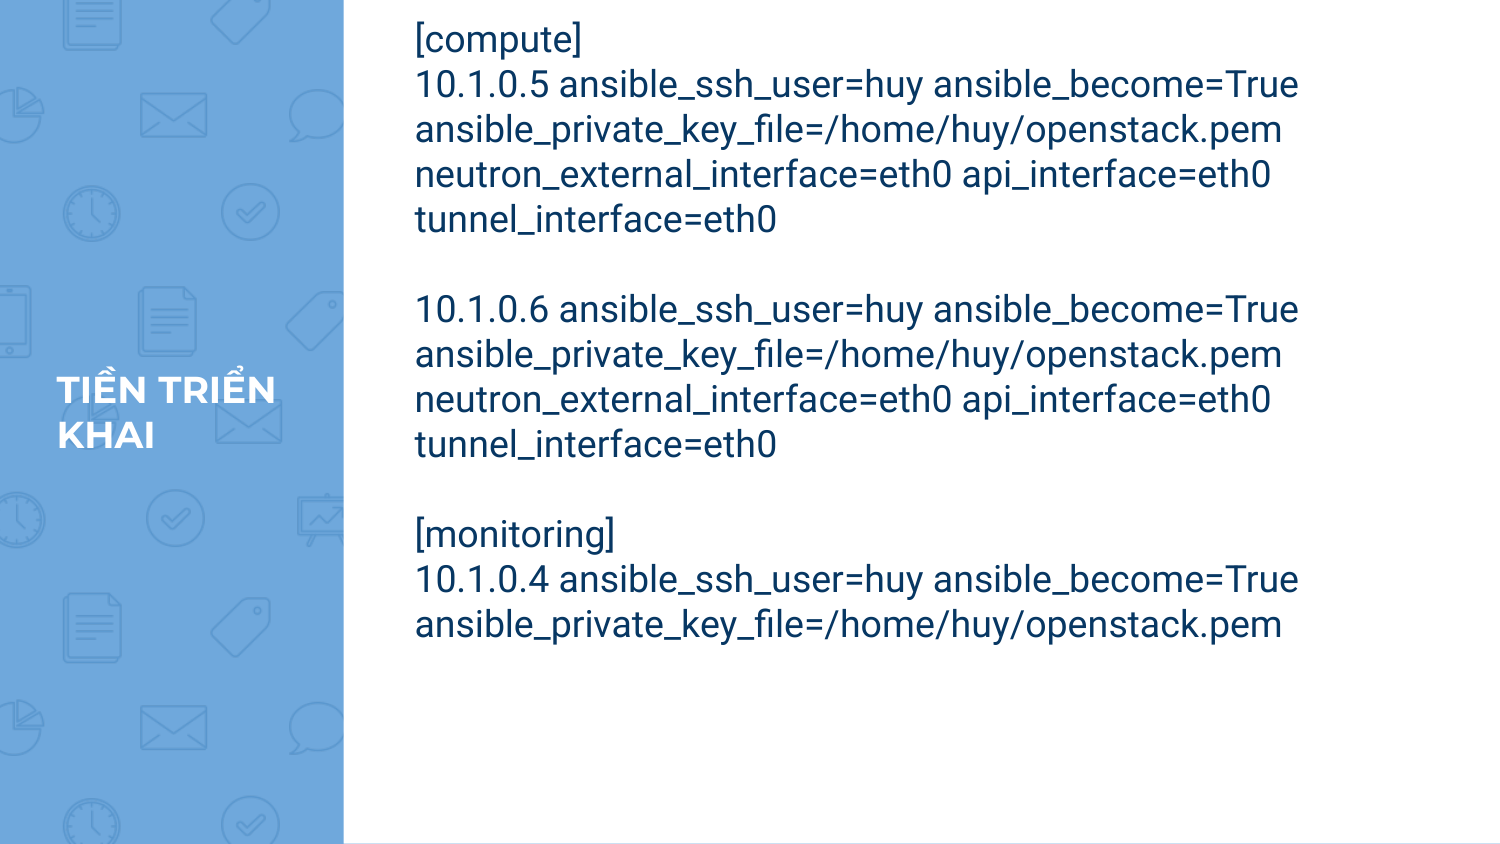

[compute]
10.1.0.5 ansible_ssh_user=huy ansible_become=True ansible_private_key_file=/home/huy/openstack.pem neutron_external_interface=eth0 api_interface=eth0 tunnel_interface=eth0

10.1.0.6 ansible_ssh_user=huy ansible_become=True ansible_private_key_file=/home/huy/openstack.pem neutron_external_interface=eth0 api_interface=eth0 tunnel_interface=eth0

[monitoring]
10.1.0.4 ansible_ssh_user=huy ansible_become=True ansible_private_key_file=/home/huy/openstack.pem
# TIỀN TRIỂN KHAI